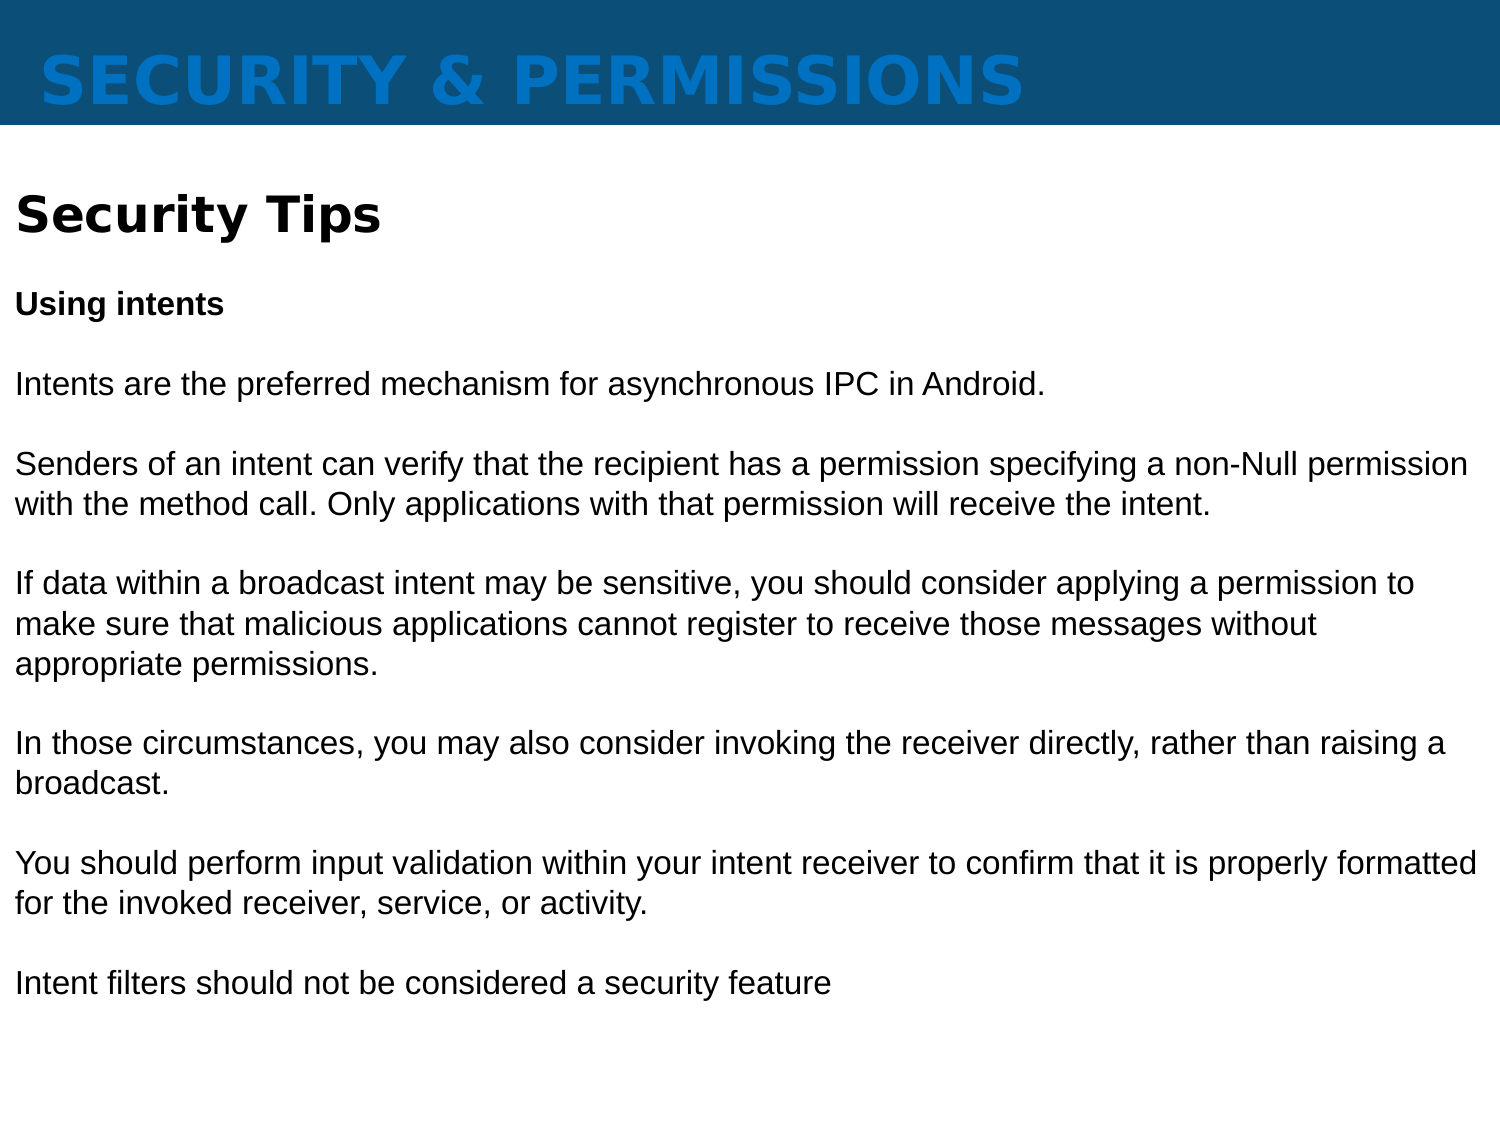

# SECURITY & PERMISSIONS
Security Tips
Using intents

Intents are the preferred mechanism for asynchronous IPC in Android.

Senders of an intent can verify that the recipient has a permission specifying a non-Null permission with the method call. Only applications with that permission will receive the intent.

If data within a broadcast intent may be sensitive, you should consider applying a permission to make sure that malicious applications cannot register to receive those messages without appropriate permissions.

In those circumstances, you may also consider invoking the receiver directly, rather than raising a broadcast.

You should perform input validation within your intent receiver to confirm that it is properly formatted for the invoked receiver, service, or activity.

Intent filters should not be considered a security feature